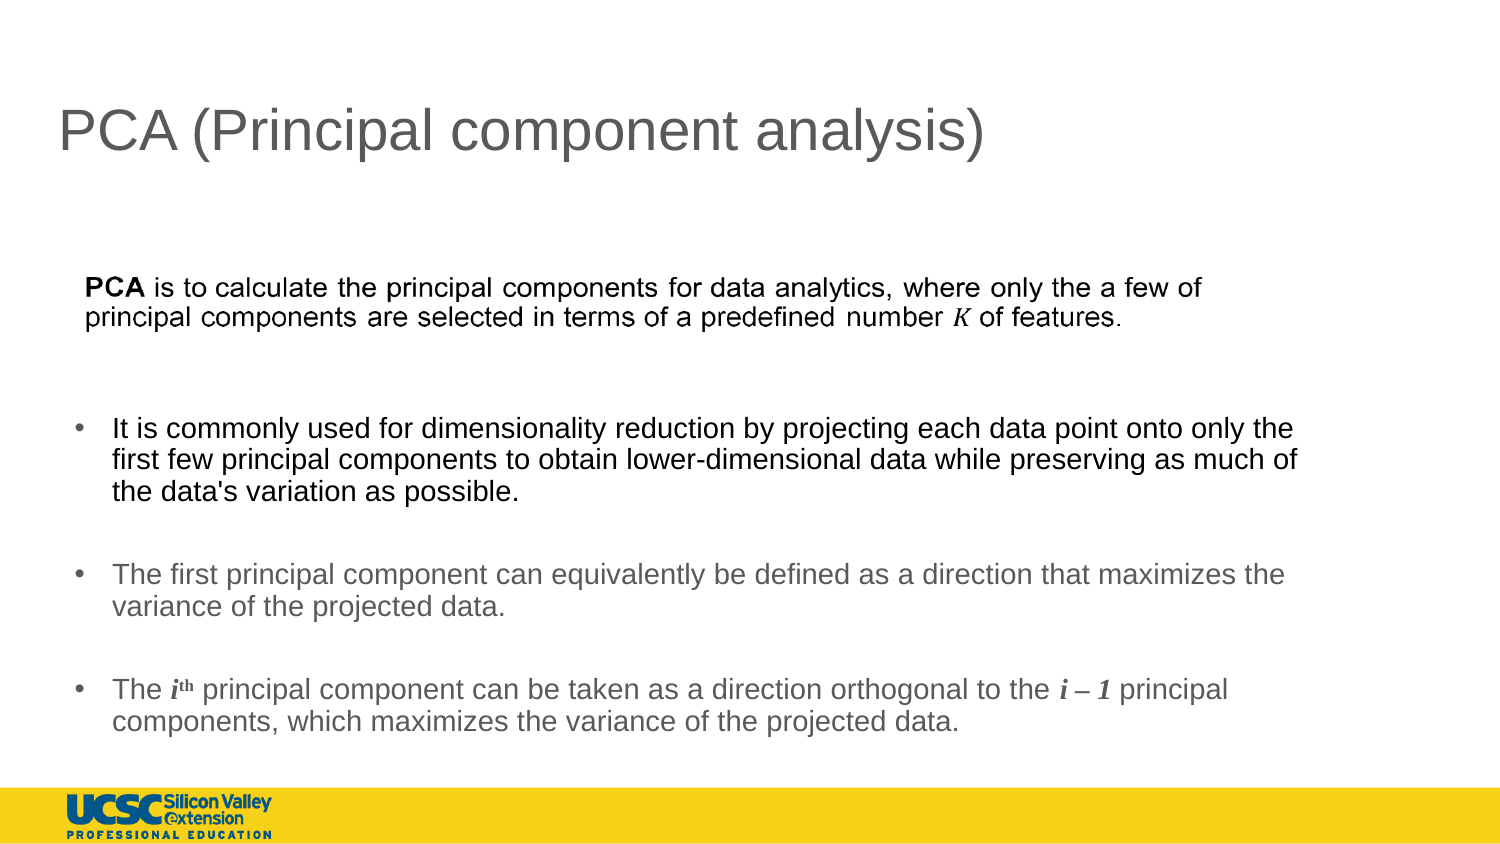

# PCA (Principal component analysis)

It is commonly used for dimensionality reduction by projecting each data point onto only the first few principal components to obtain lower-dimensional data while preserving as much of the data's variation as possible.

The first principal component can equivalently be defined as a direction that maximizes the variance of the projected data.

The ith principal component can be taken as a direction orthogonal to the i – 1 principal components, which maximizes the variance of the projected data.